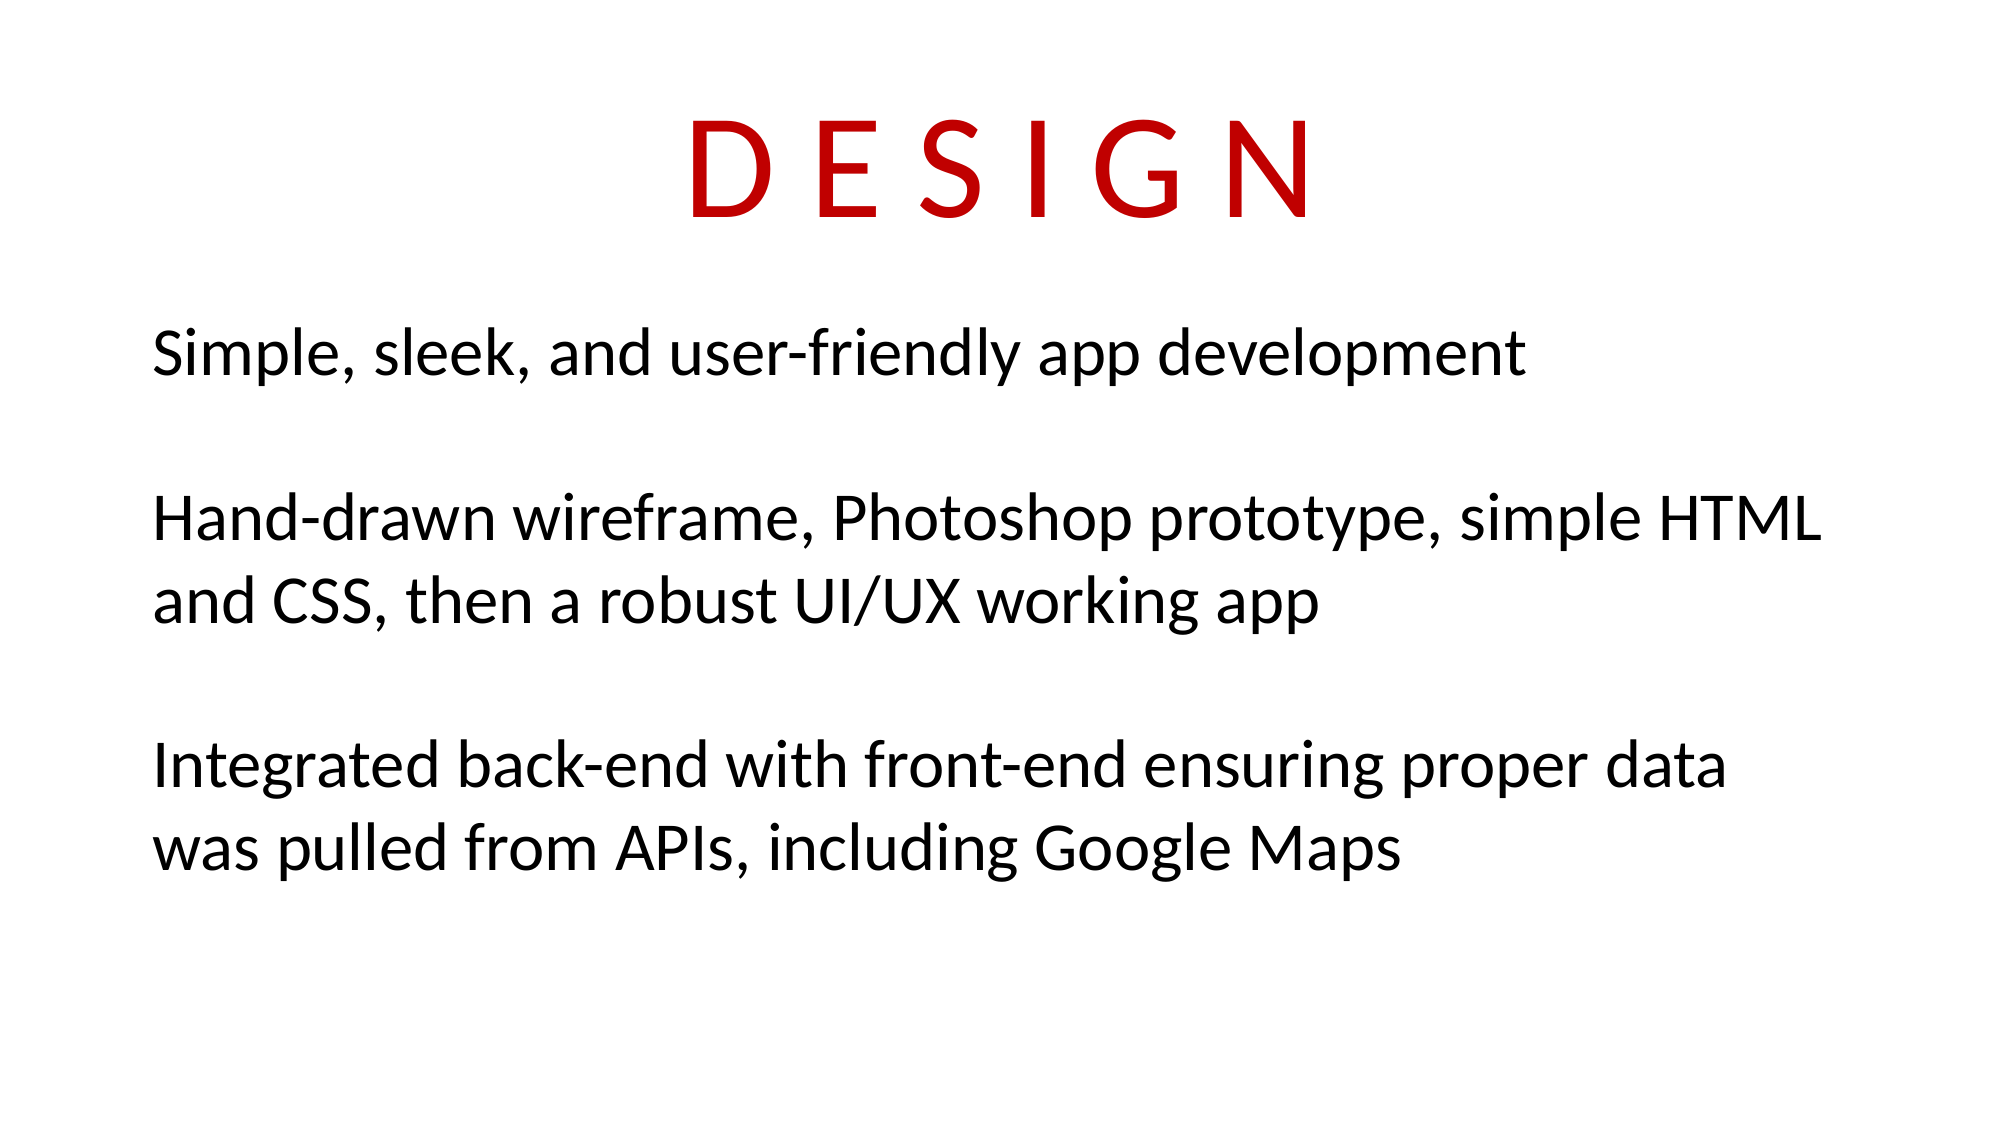

# D E S I G N
Simple, sleek, and user-friendly app development

Hand-drawn wireframe, Photoshop prototype, simple HTML and CSS, then a robust UI/UX working app

Integrated back-end with front-end ensuring proper data was pulled from APIs, including Google Maps